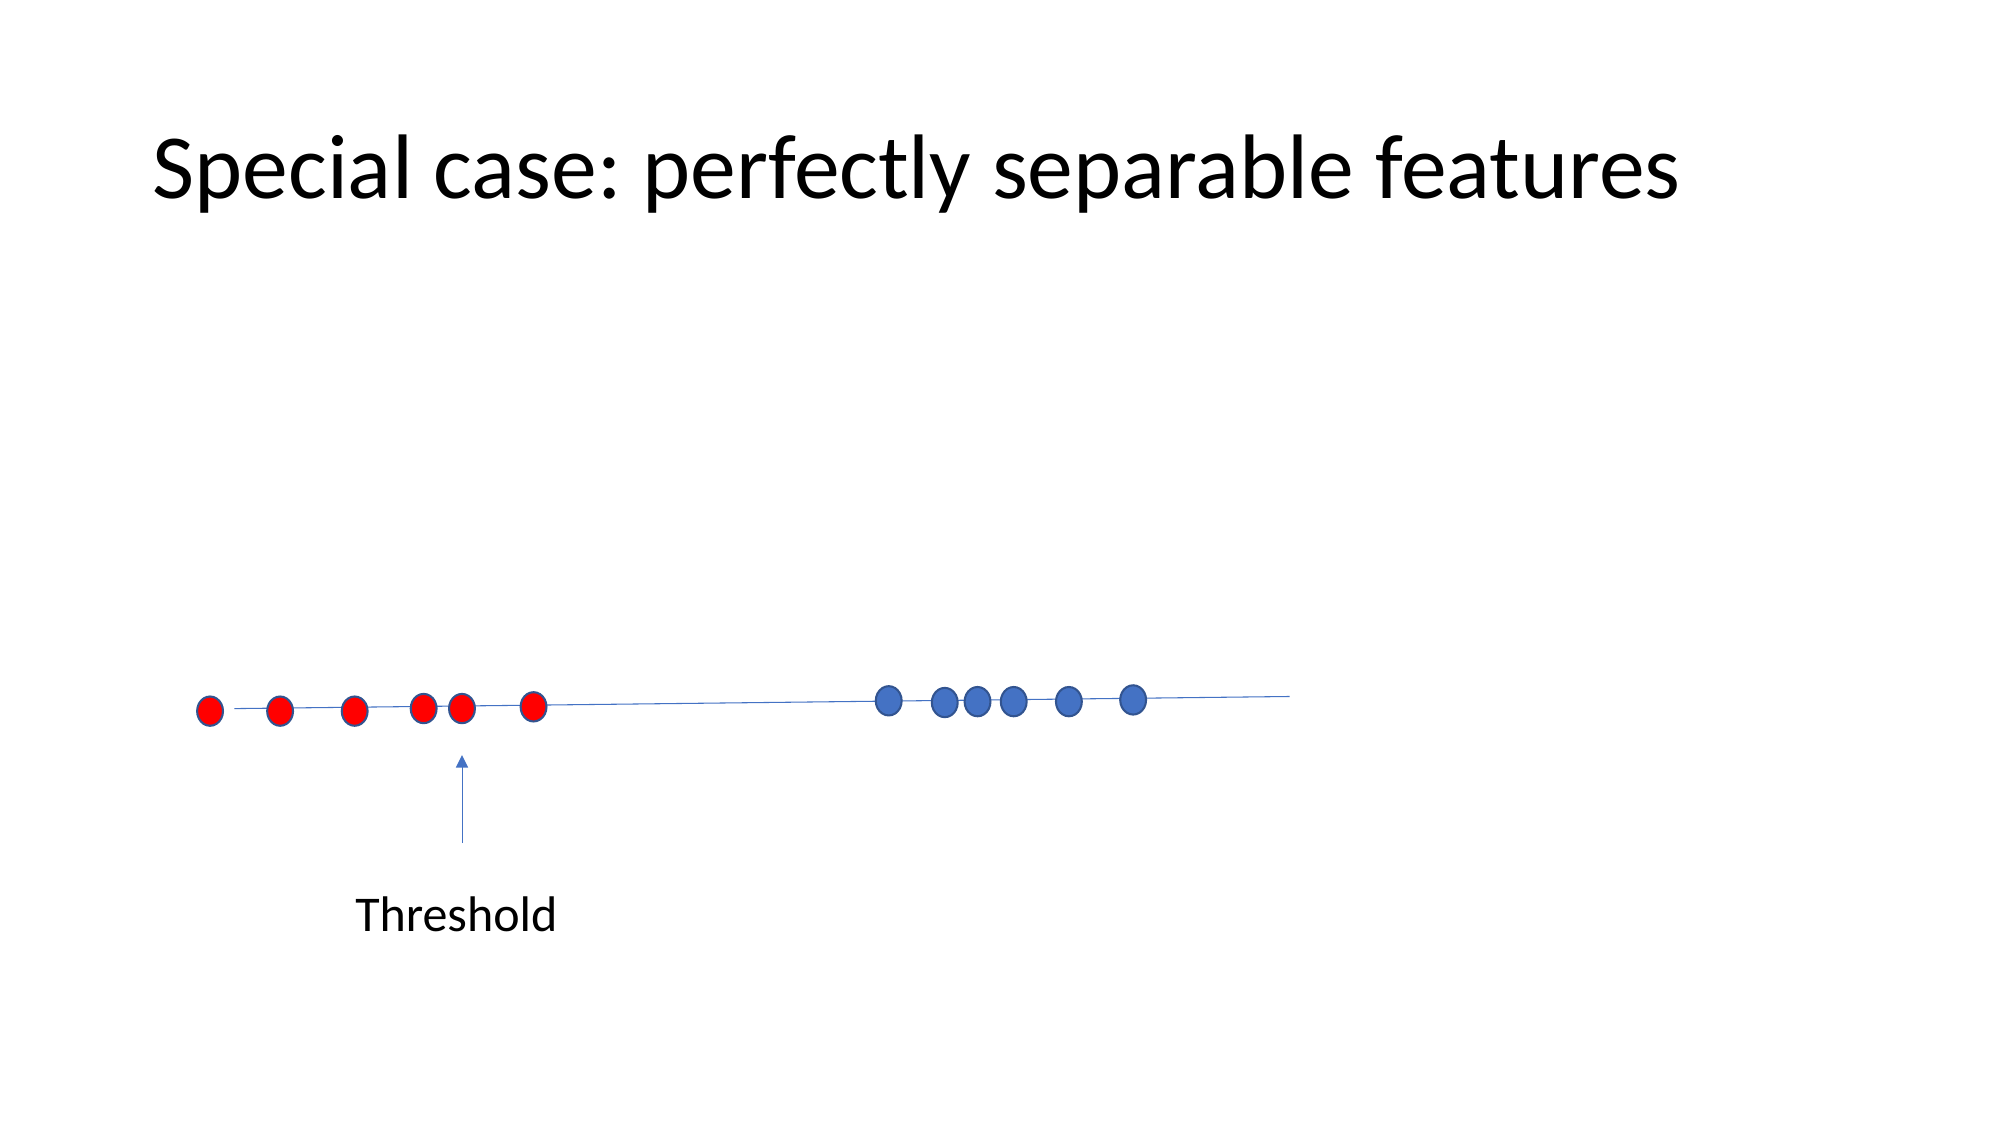

# Special case: perfectly separable features

Threshold